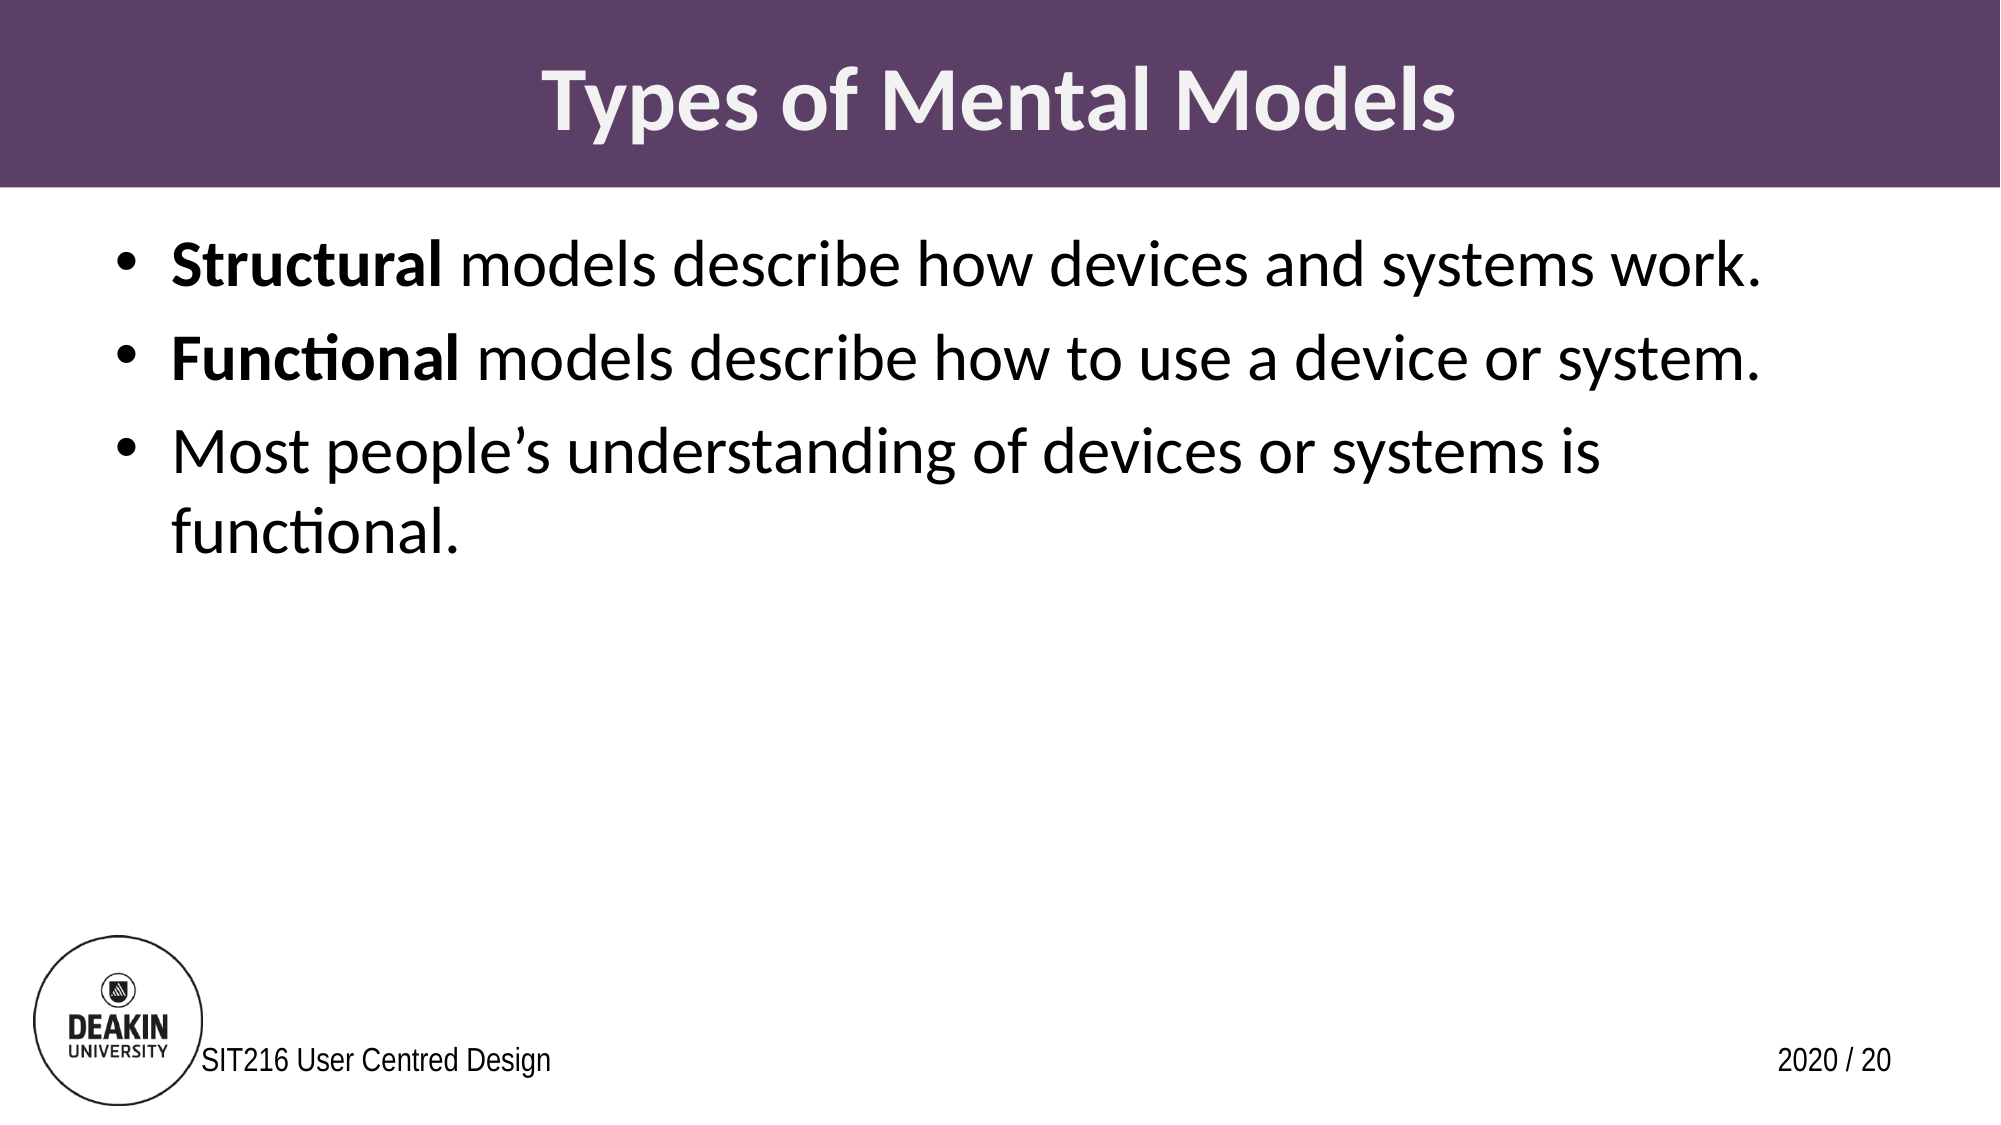

# Types of Mental Models
Structural models describe how devices and systems work.
Functional models describe how to use a device or system.
Most people’s understanding of devices or systems is functional.